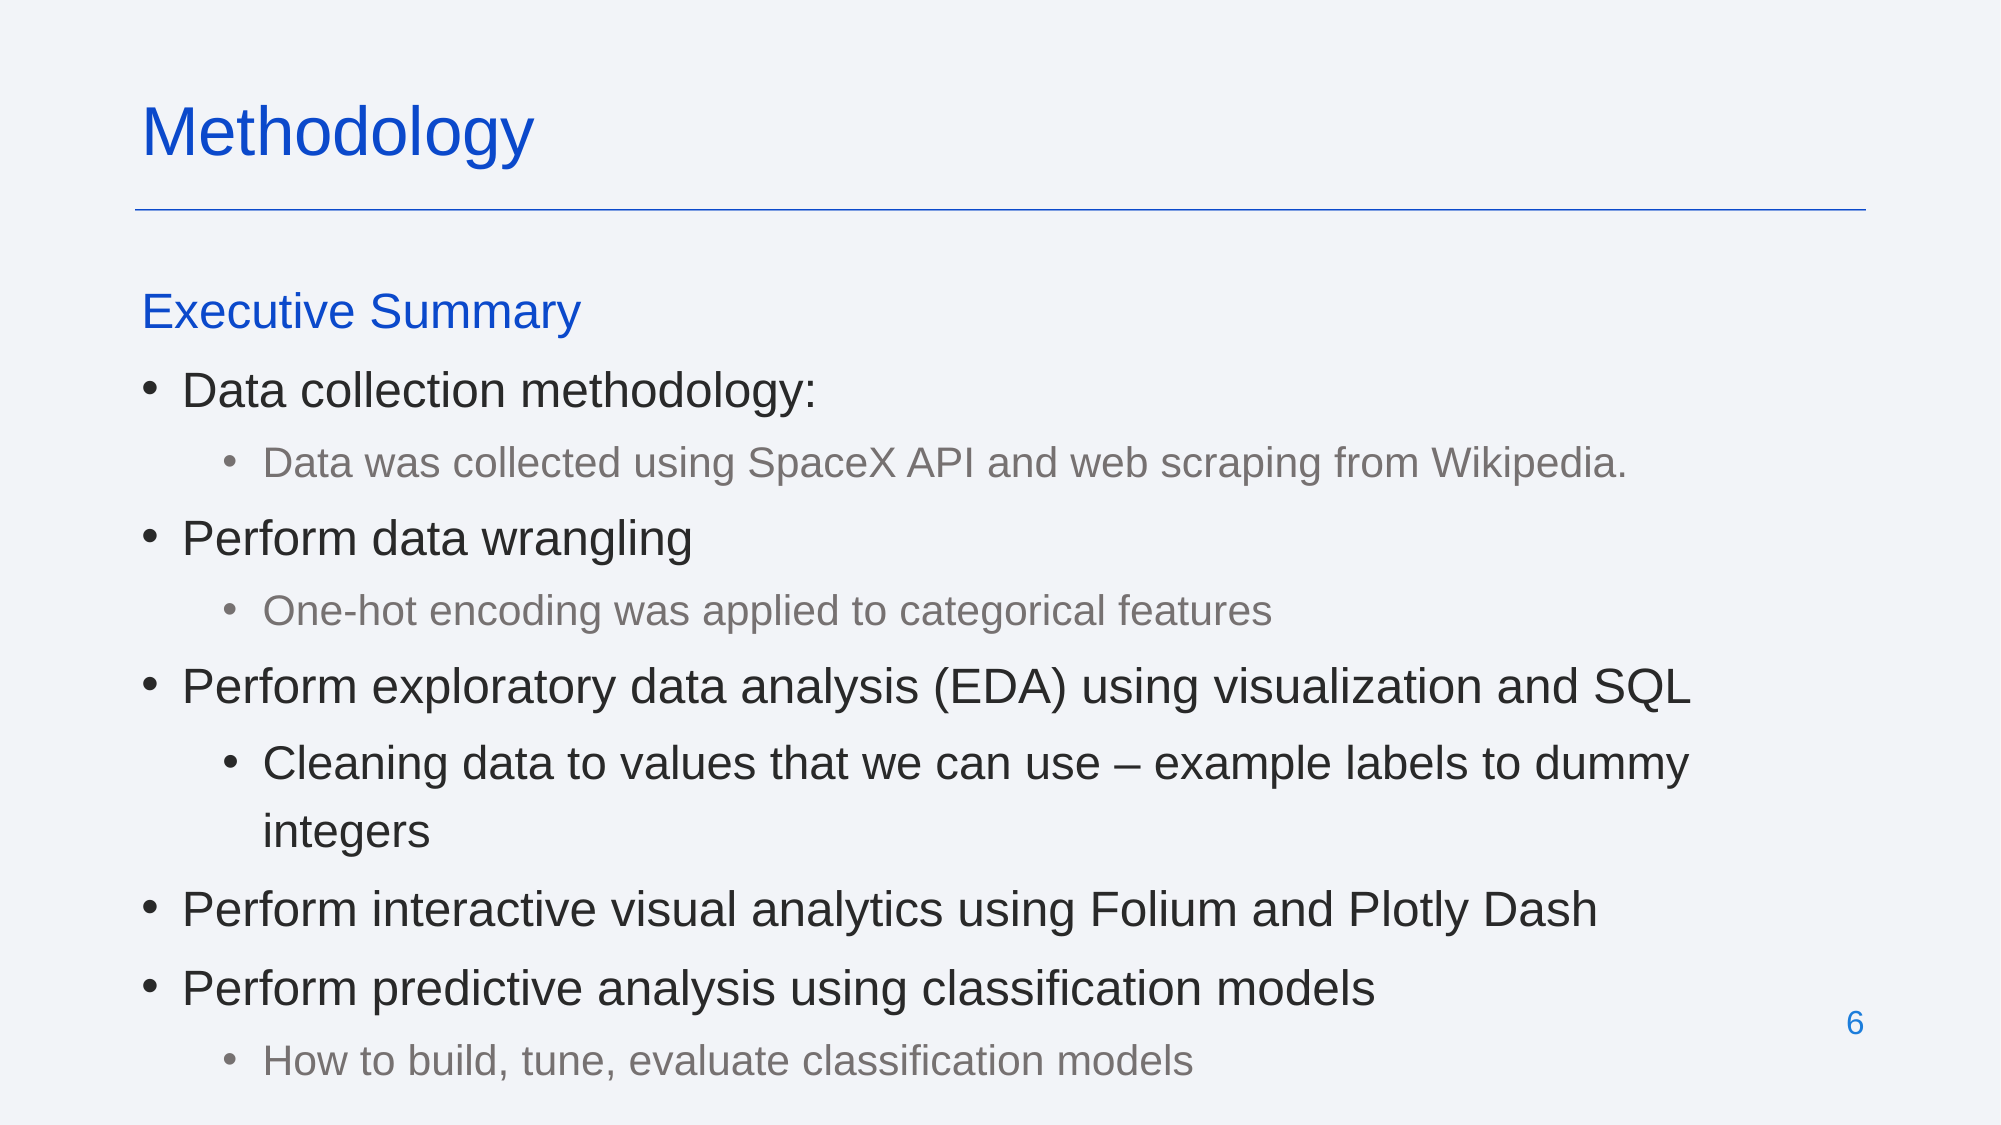

Methodology
Executive Summary
Data collection methodology:
Data was collected using SpaceX API and web scraping from Wikipedia.
Perform data wrangling
One-hot encoding was applied to categorical features
Perform exploratory data analysis (EDA) using visualization and SQL
Cleaning data to values that we can use – example labels to dummy integers
Perform interactive visual analytics using Folium and Plotly Dash
Perform predictive analysis using classification models
How to build, tune, evaluate classification models

6